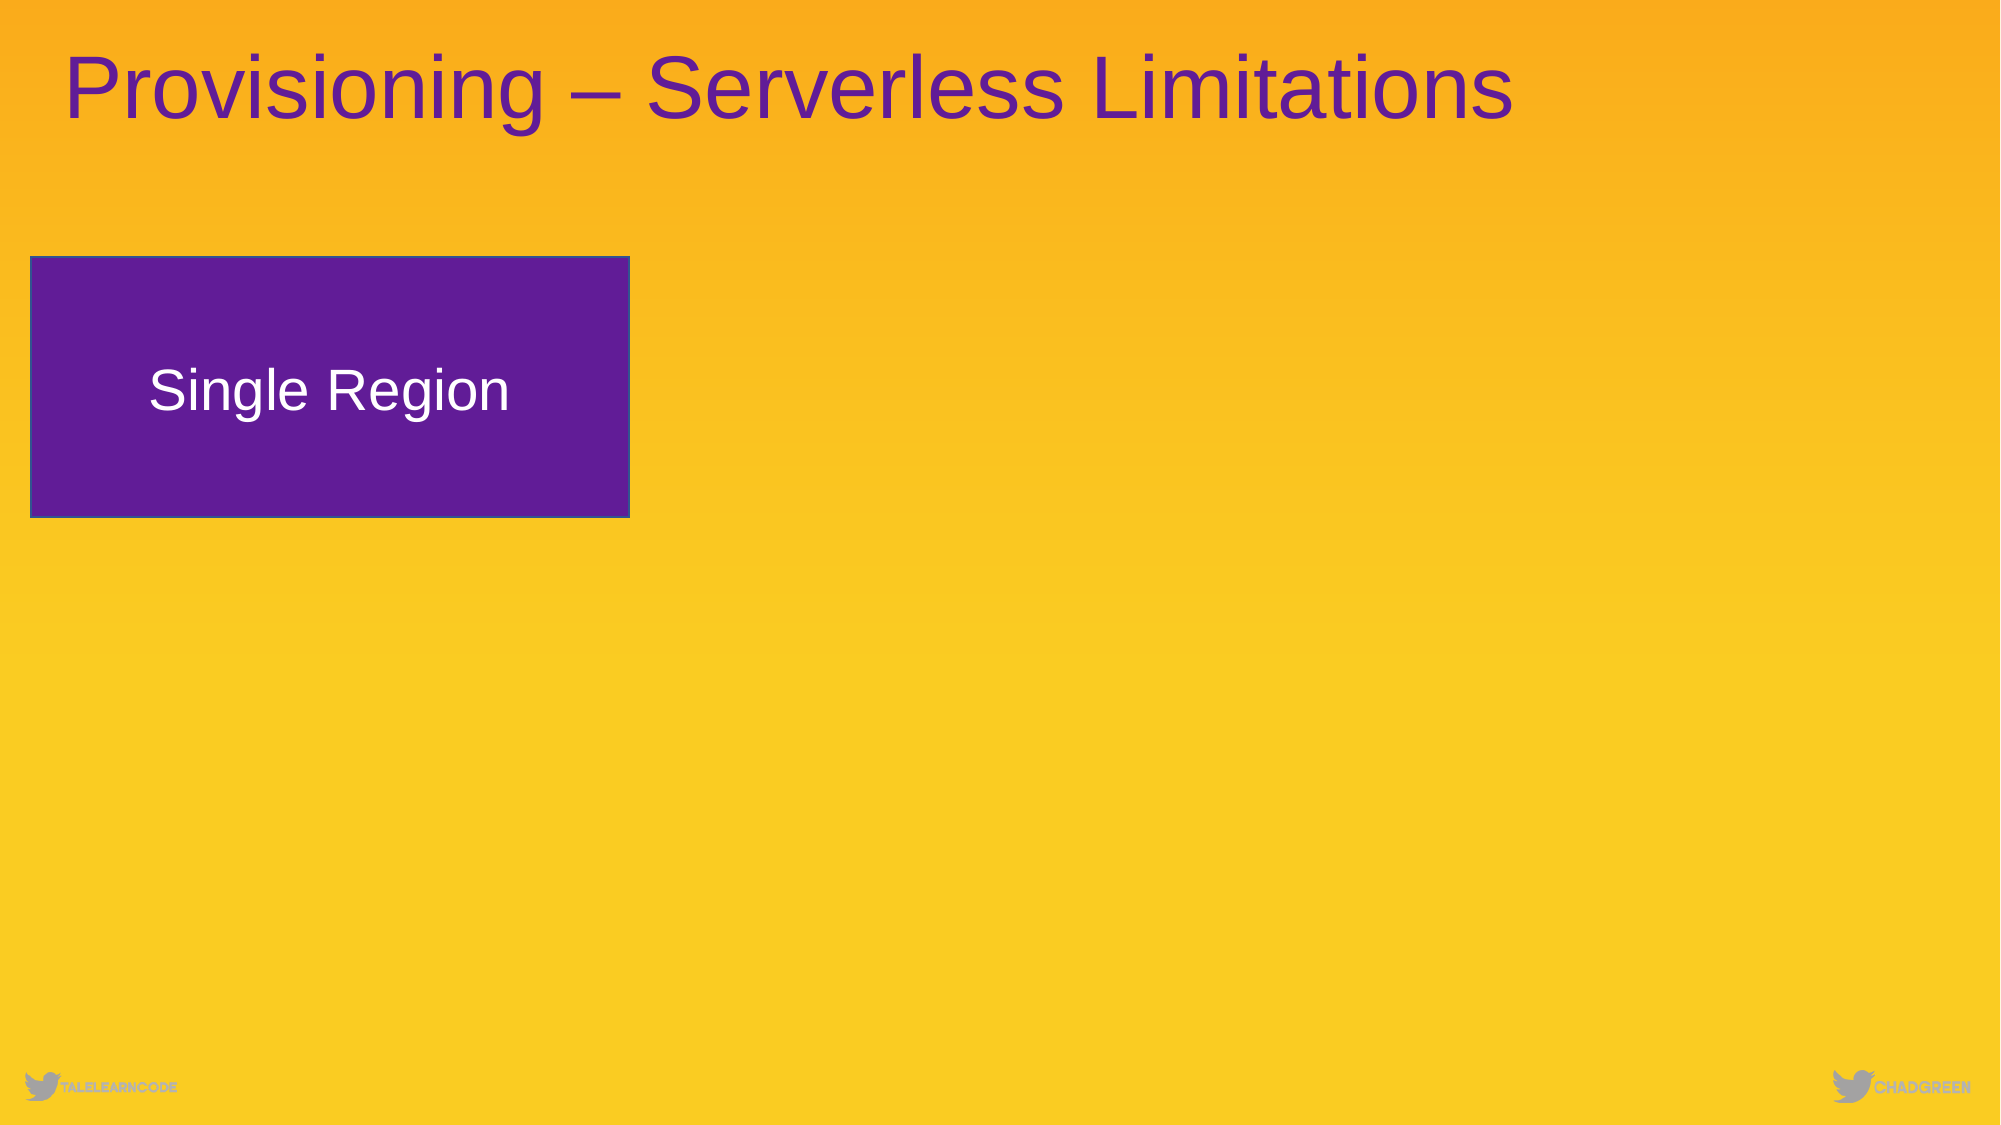

# Provisioning – Serverless Limitations
Single Region